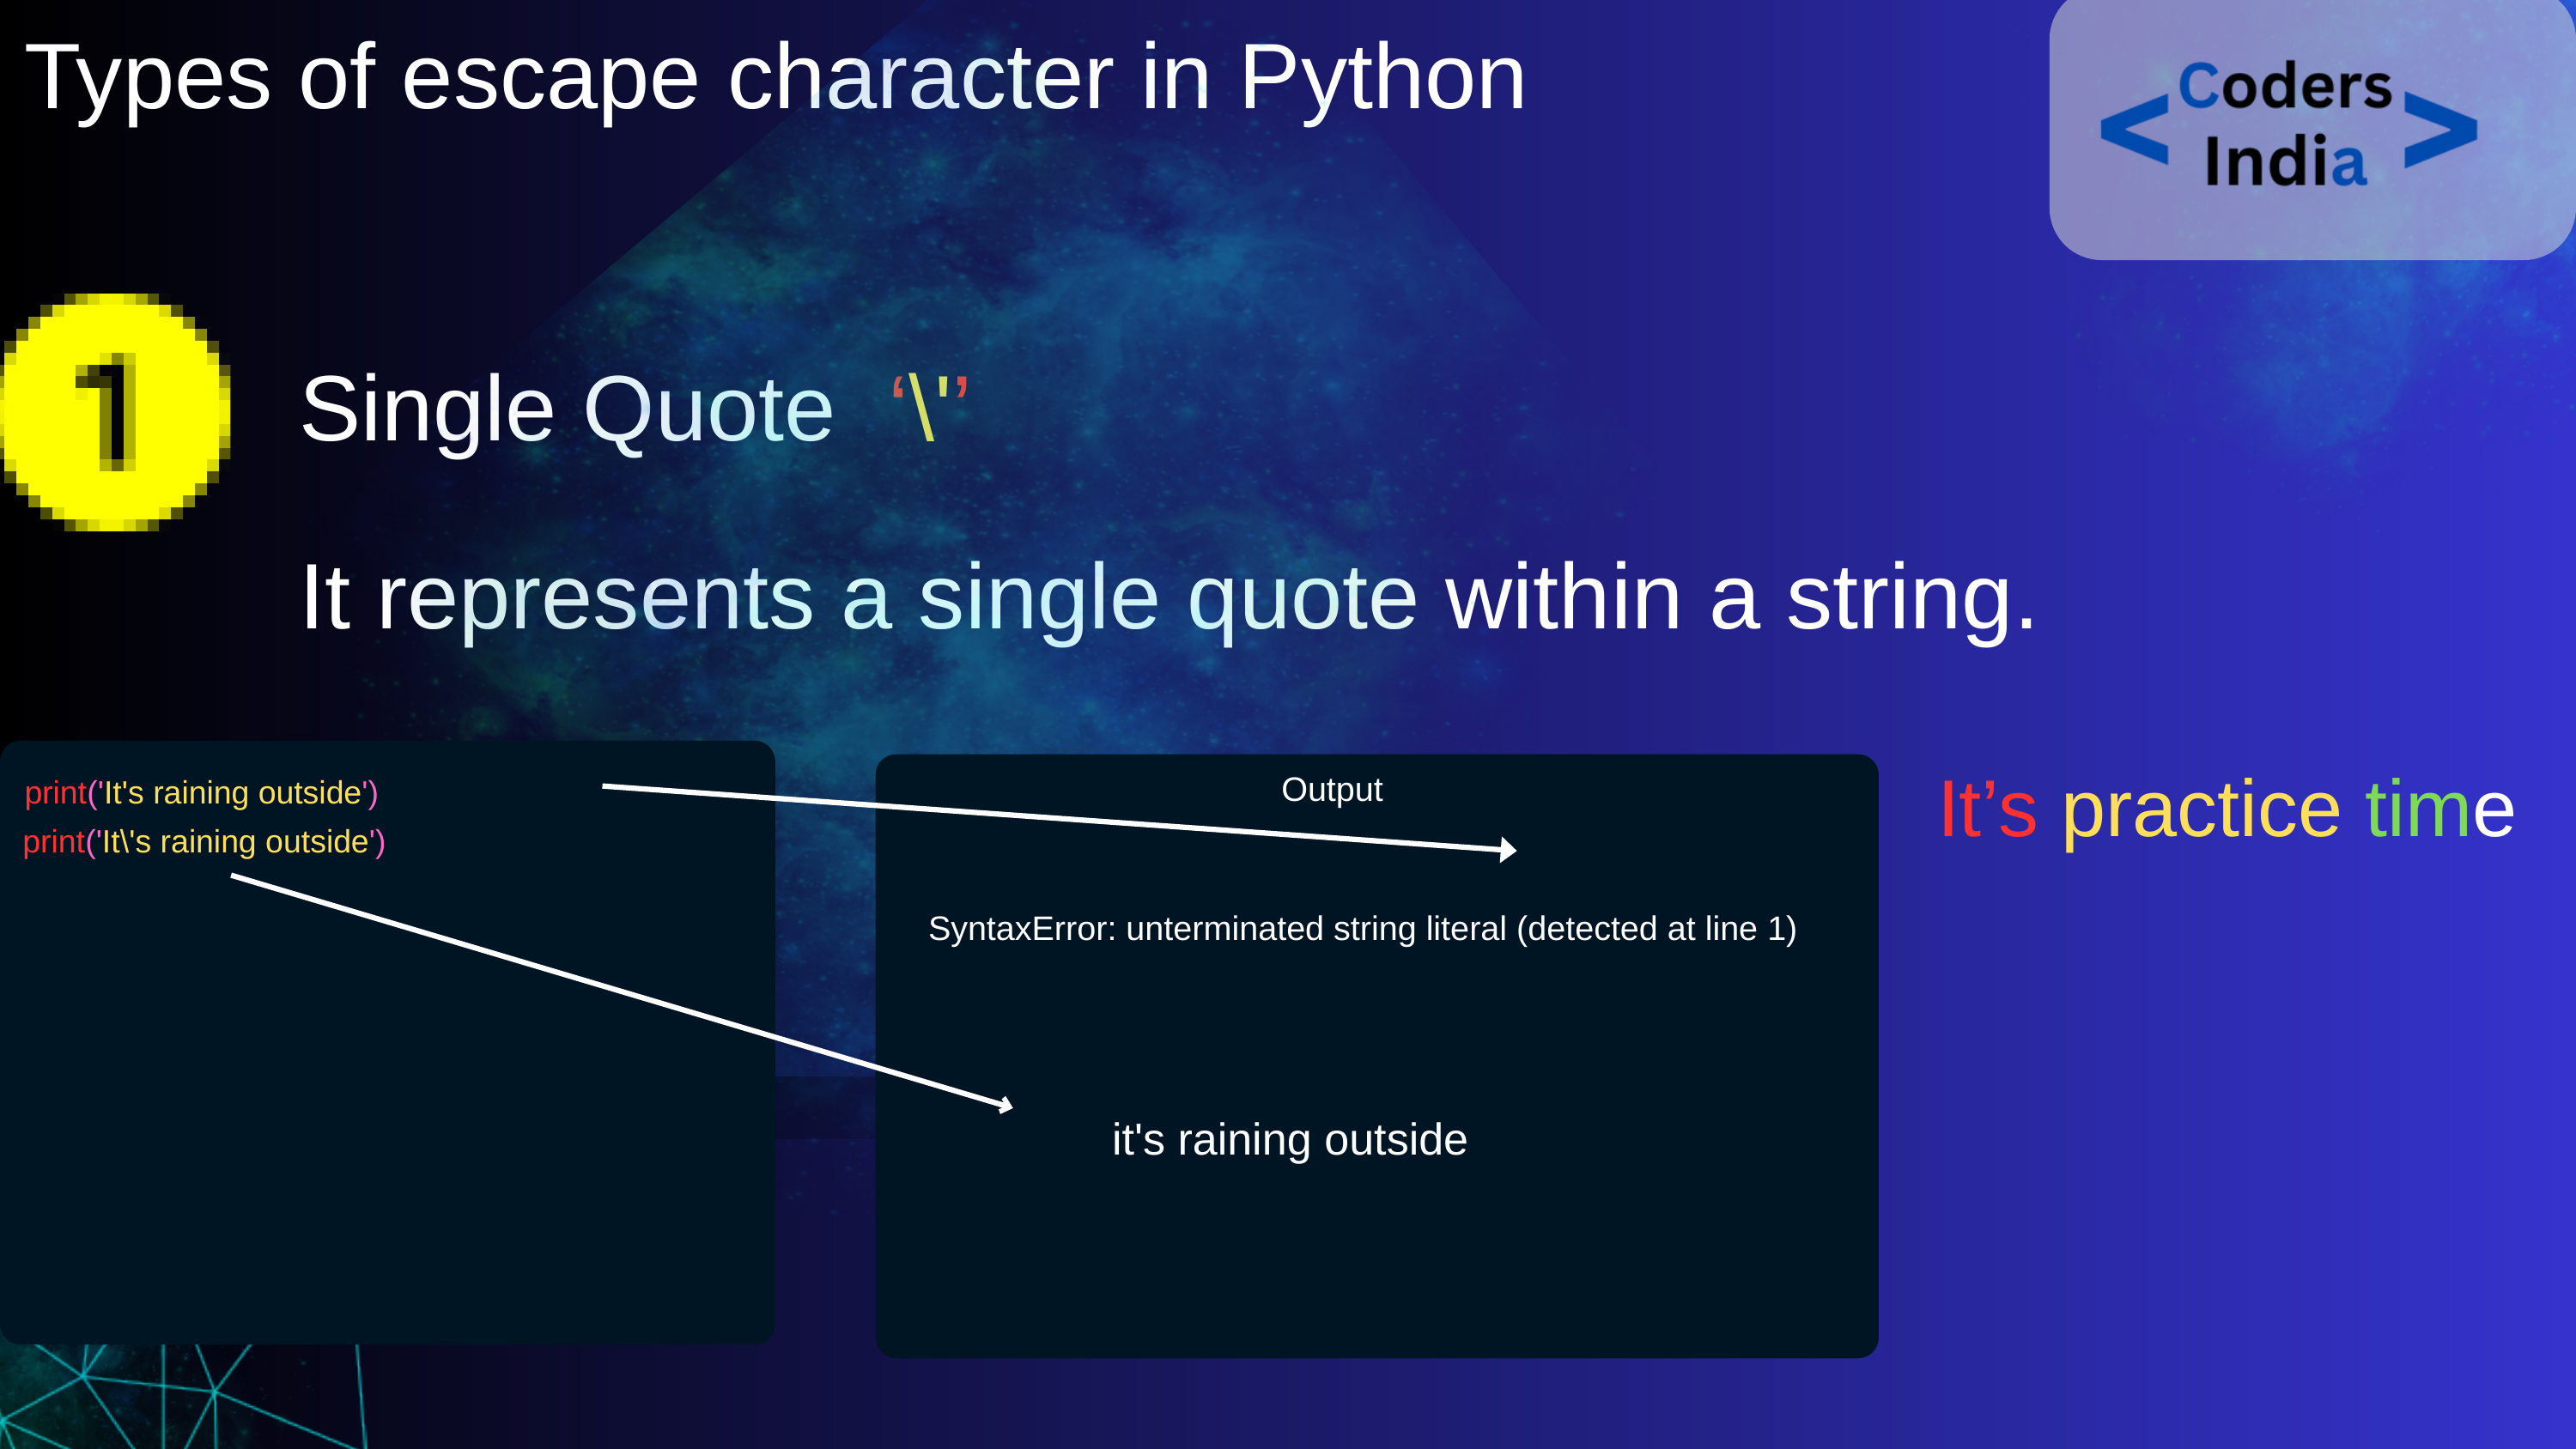

Types of escape character in Python

Single Quote  ‘\'’

It represents a single quote within a string.
It’s practice time

print('It's raining outside')

Output

print('It\'s raining outside')

SyntaxError: unterminated string literal (detected at line 1)

it's raining outside